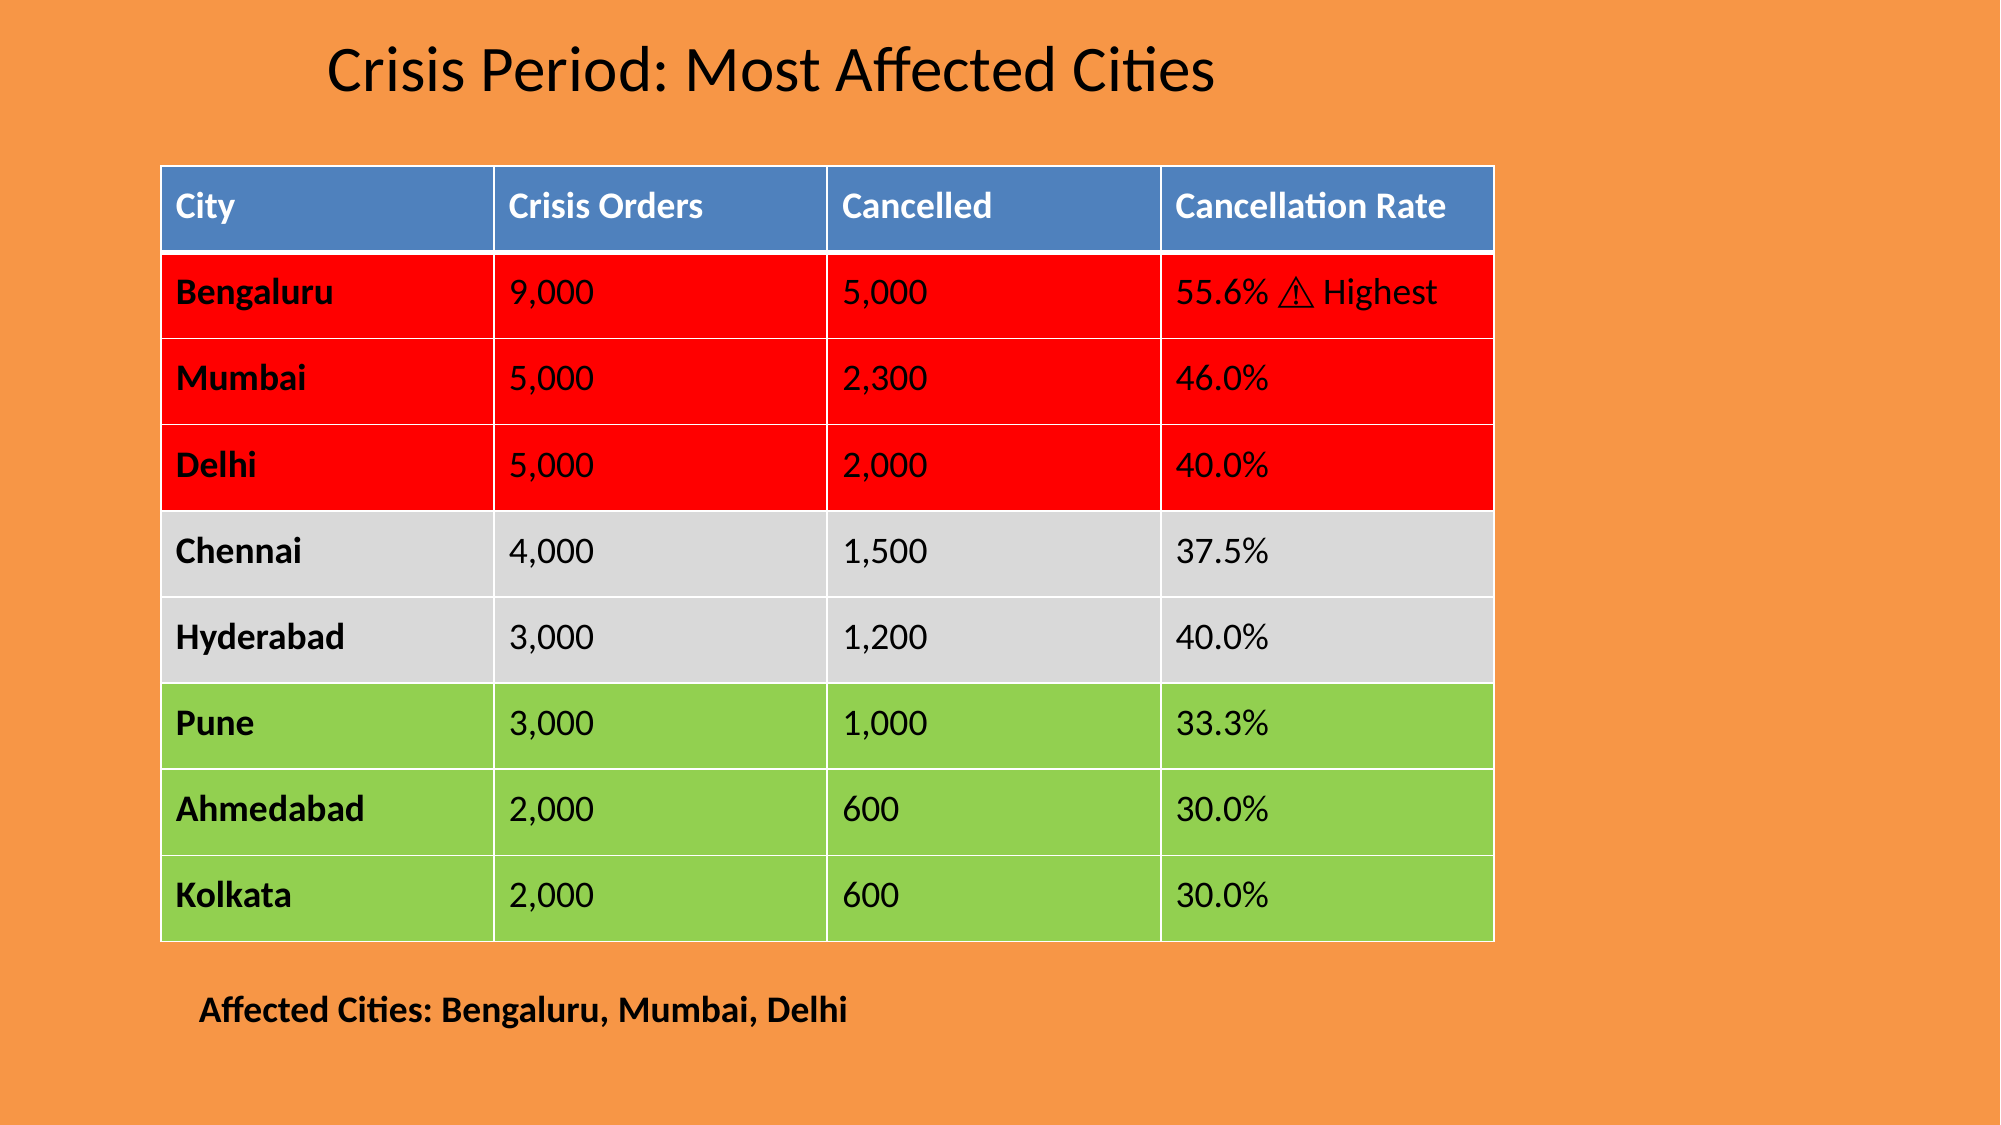

# Crisis Period: Most Affected Cities
| City | Crisis Orders | Cancelled | Cancellation Rate |
| --- | --- | --- | --- |
| Bengaluru | 9,000 | 5,000 | 55.6% ⚠️ Highest |
| Mumbai | 5,000 | 2,300 | 46.0% |
| Delhi | 5,000 | 2,000 | 40.0% |
| Chennai | 4,000 | 1,500 | 37.5% |
| Hyderabad | 3,000 | 1,200 | 40.0% |
| Pune | 3,000 | 1,000 | 33.3% |
| Ahmedabad | 2,000 | 600 | 30.0% |
| Kolkata | 2,000 | 600 | 30.0% |
Affected Cities: Bengaluru, Mumbai, Delhi